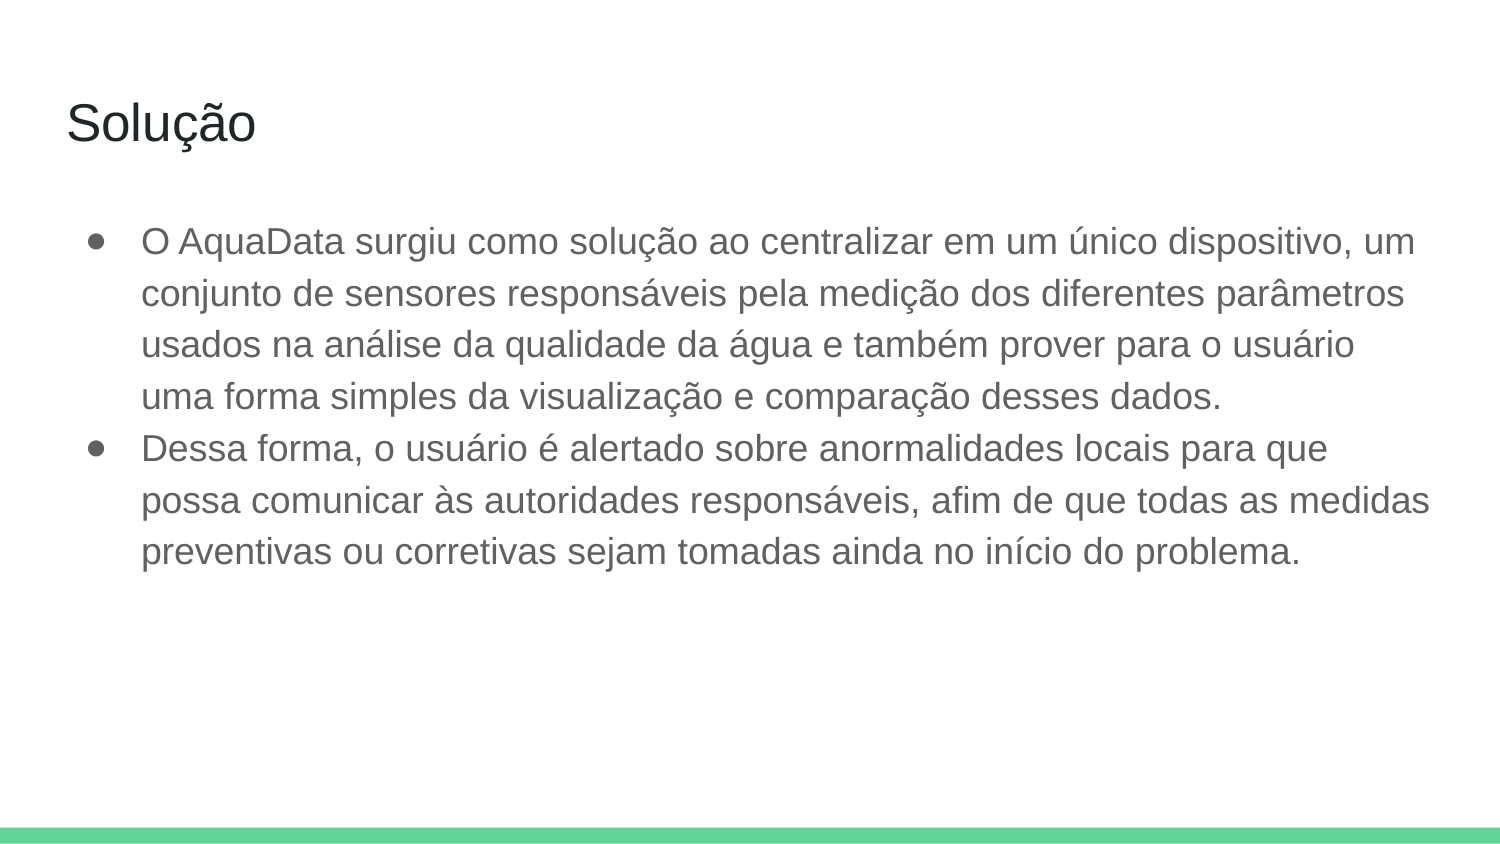

# Solução
O AquaData surgiu como solução ao centralizar em um único dispositivo, um conjunto de sensores responsáveis pela medição dos diferentes parâmetros usados na análise da qualidade da água e também prover para o usuário uma forma simples da visualização e comparação desses dados.
Dessa forma, o usuário é alertado sobre anormalidades locais para que possa comunicar às autoridades responsáveis, afim de que todas as medidas preventivas ou corretivas sejam tomadas ainda no início do problema.